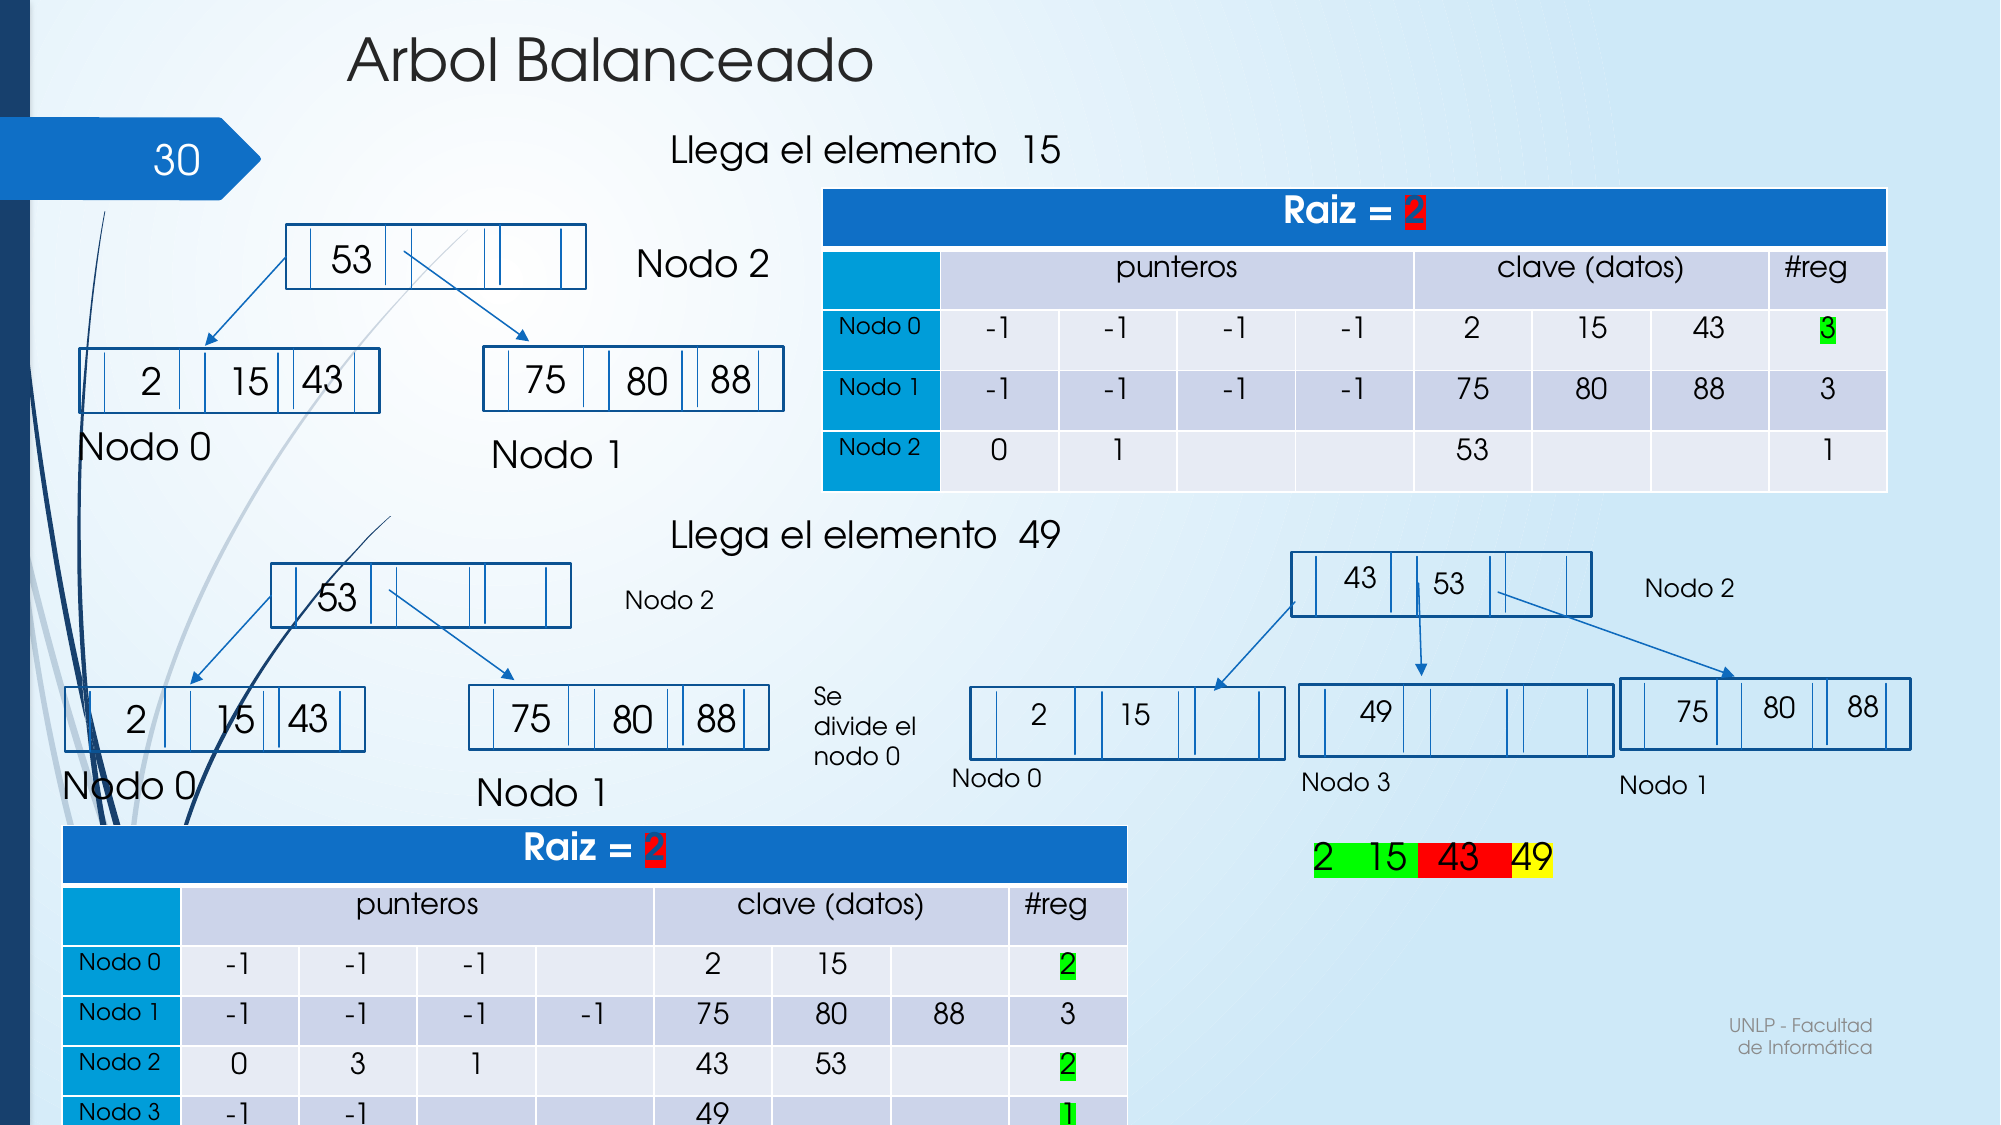

# Arbol Balanceado
Llega el elemento  15
30
| Raiz = 2 |  |  |  |  |  |  |  |  |
| --- | --- | --- | --- | --- | --- | --- | --- | --- |
|  | punteros |  |  |  | clave (datos) |  |  | #reg |
| Nodo 0 | -1 | -1 | -1 | -1 | 2 | 15 | 43 | 3 |
| Nodo 1 | -1 | -1 | -1 | -1 | 75 | 80 | 88 | 3 |
| Nodo 2 | 0 | 1 |  |  | 53 |  |  | 1 |

53
Nodo 2

43
75
88
2
15
80
Nodo 0
Nodo 1
Llega el elemento  49

43
53

Nodo 2
53
Nodo 2
Se divide el nodo 0

88
80

49
75

43
75
88
2
15
2
15
80
Nodo 0
Nodo 0
Nodo 3
Nodo 1
Nodo 1
| Raiz = 2 |  |  |  |  |  |  |  |  |
| --- | --- | --- | --- | --- | --- | --- | --- | --- |
|  | punteros |  |  |  | clave (datos) |  |  | #reg |
| Nodo 0 | -1 | -1 | -1 |  | 2 | 15 |  | 2 |
| Nodo 1 | -1 | -1 | -1 | -1 | 75 | 80 | 88 | 3 |
| Nodo 2 | 0 | 3 | 1 |  | 43 | 53 |  | 2 |
| Nodo 3 | -1 | -1 |  |  | 49 |  |  | 1 |
2   15   43   49
UNLP - Facultad de Informática
FOD - CLASE 6